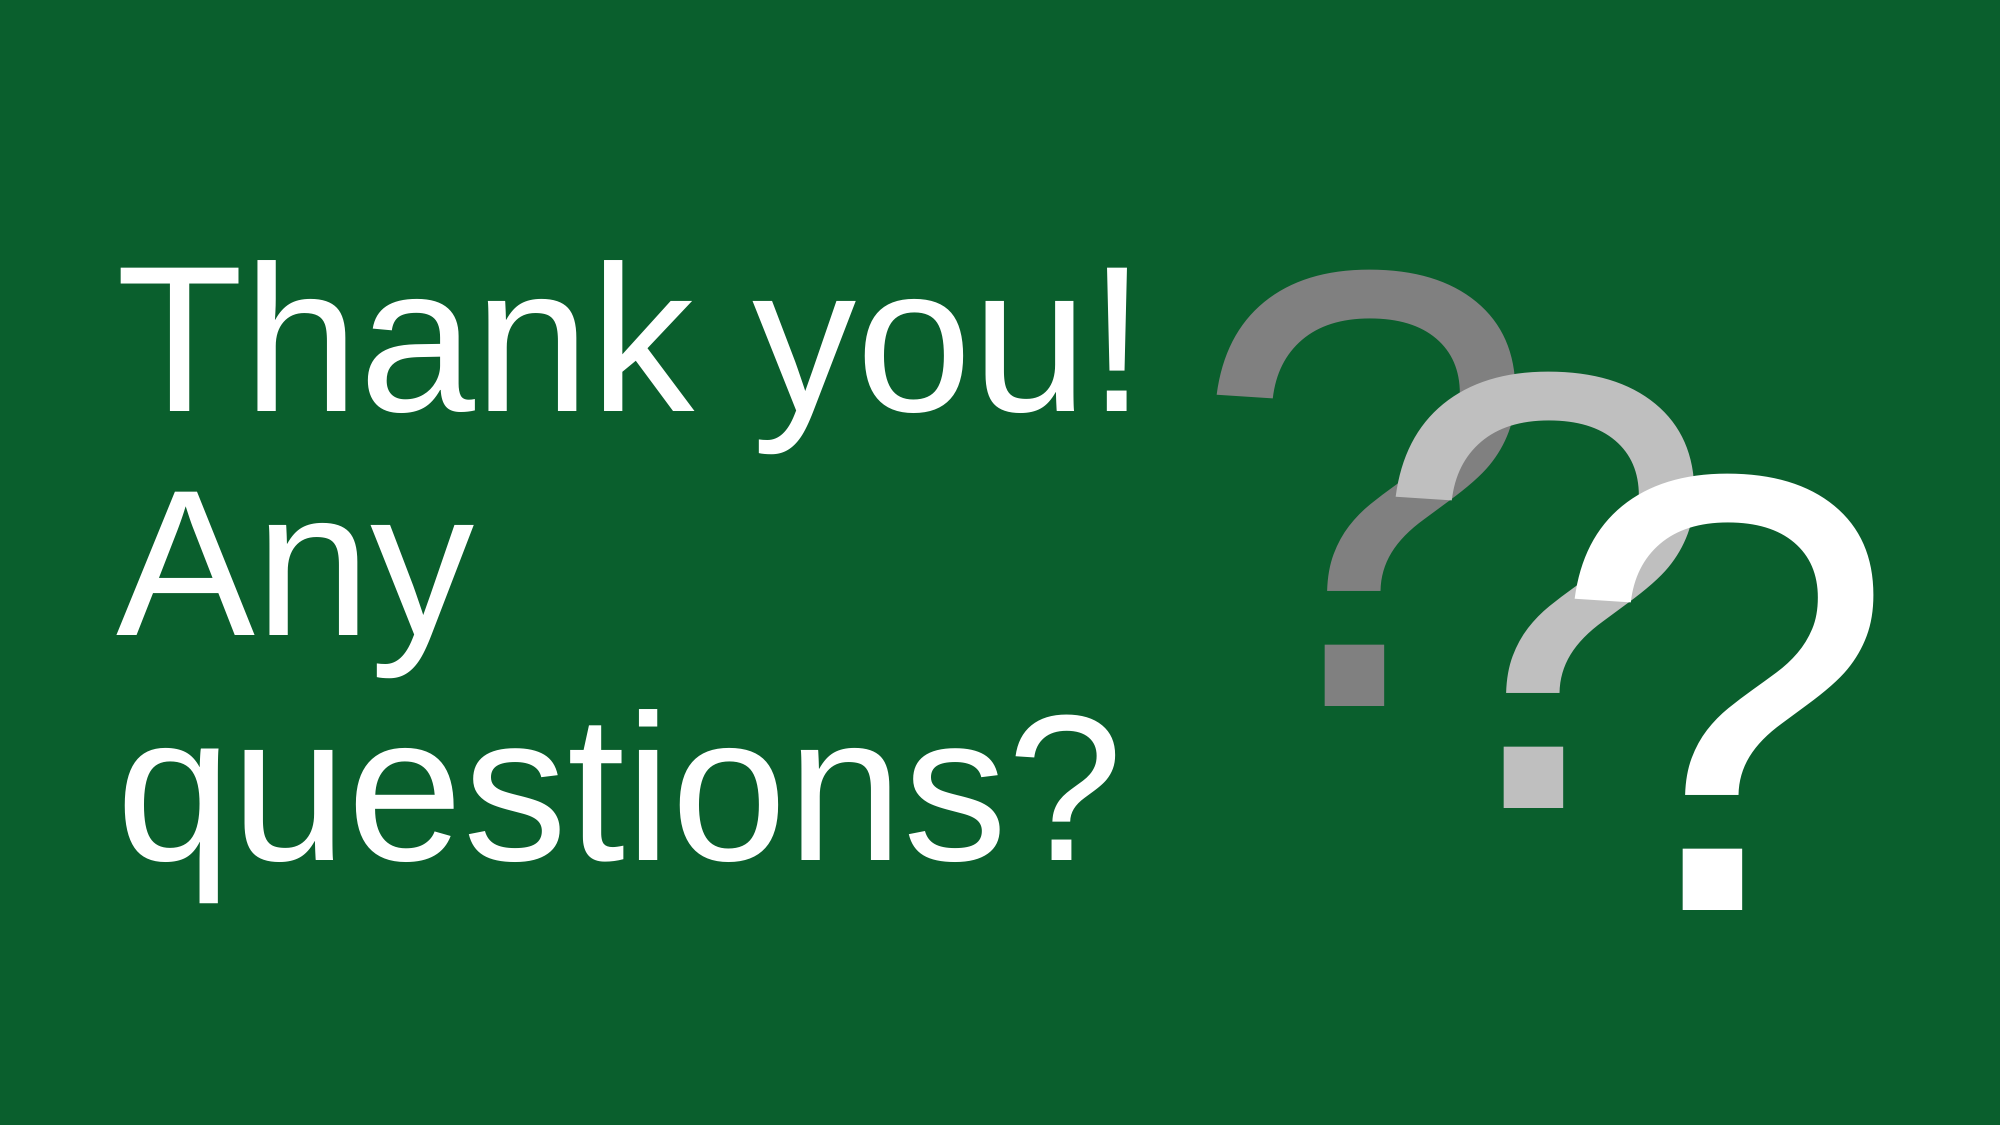

?
?
?
# Thank you! Any questions?